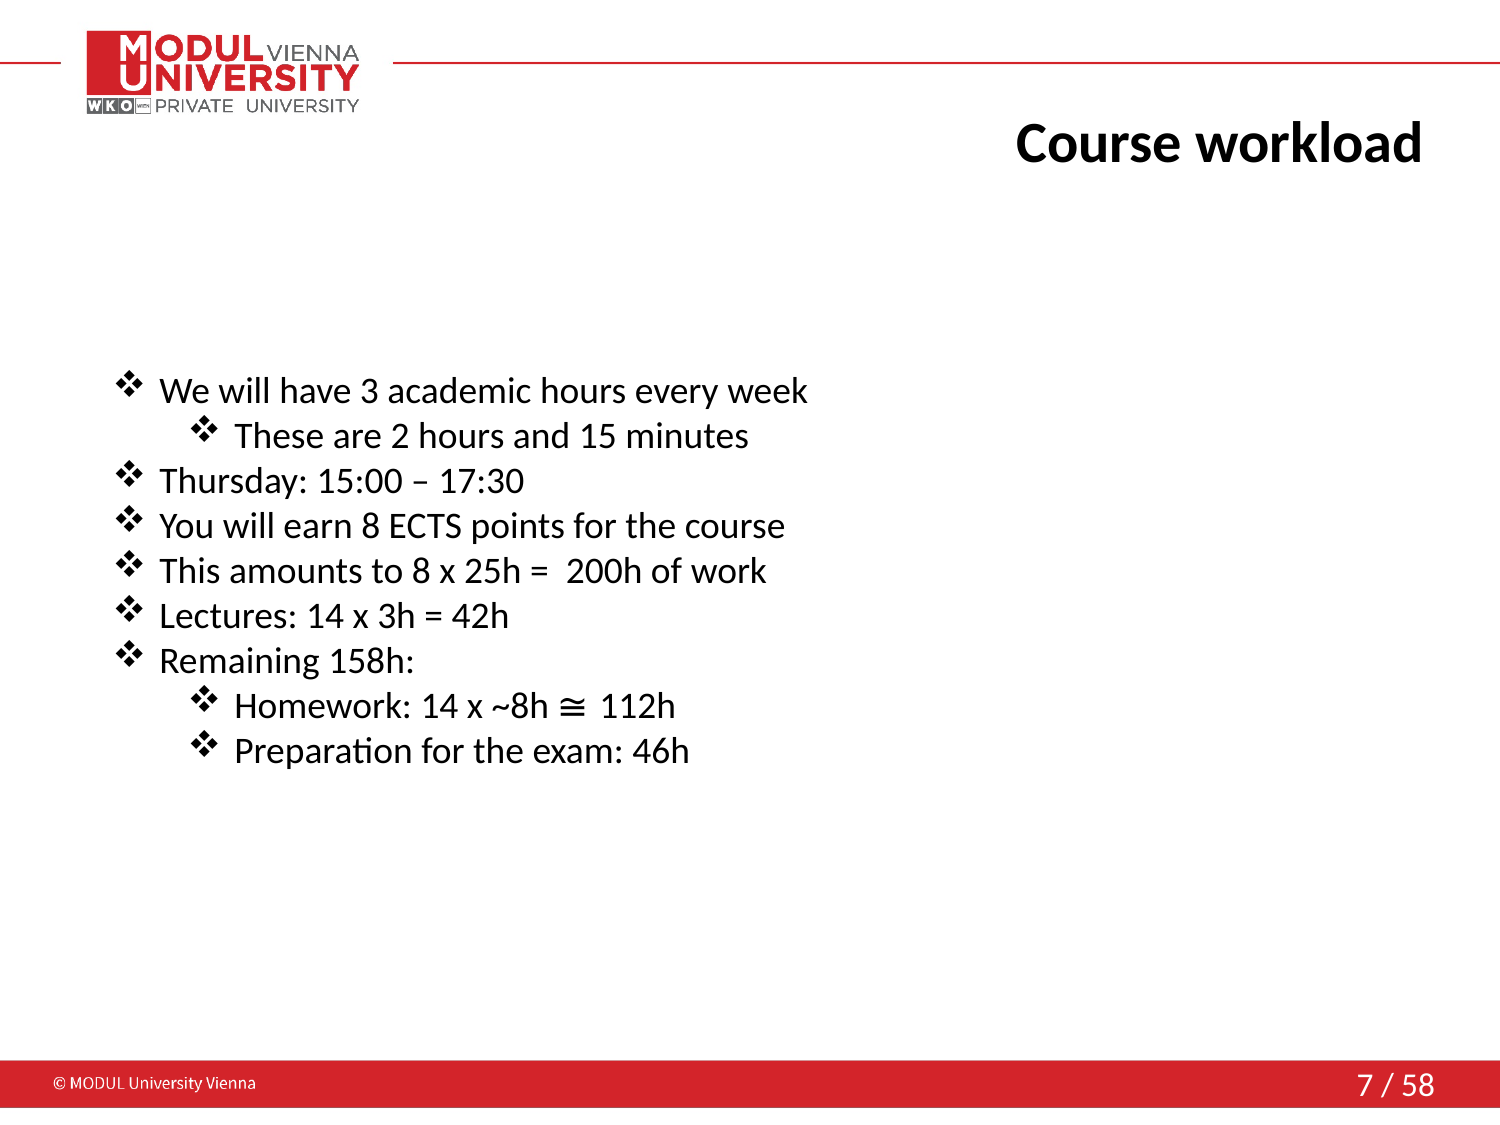

# Course workload
We will have 3 academic hours every week
These are 2 hours and 15 minutes
Thursday: 15:00 – 17:30
You will earn 8 ECTS points for the course
This amounts to 8 x 25h =  200h of work
Lectures: 14 x 3h = 42h
Remaining 158h:
Homework: 14 x ~8h ≅ 112h
Preparation for the exam: 46h